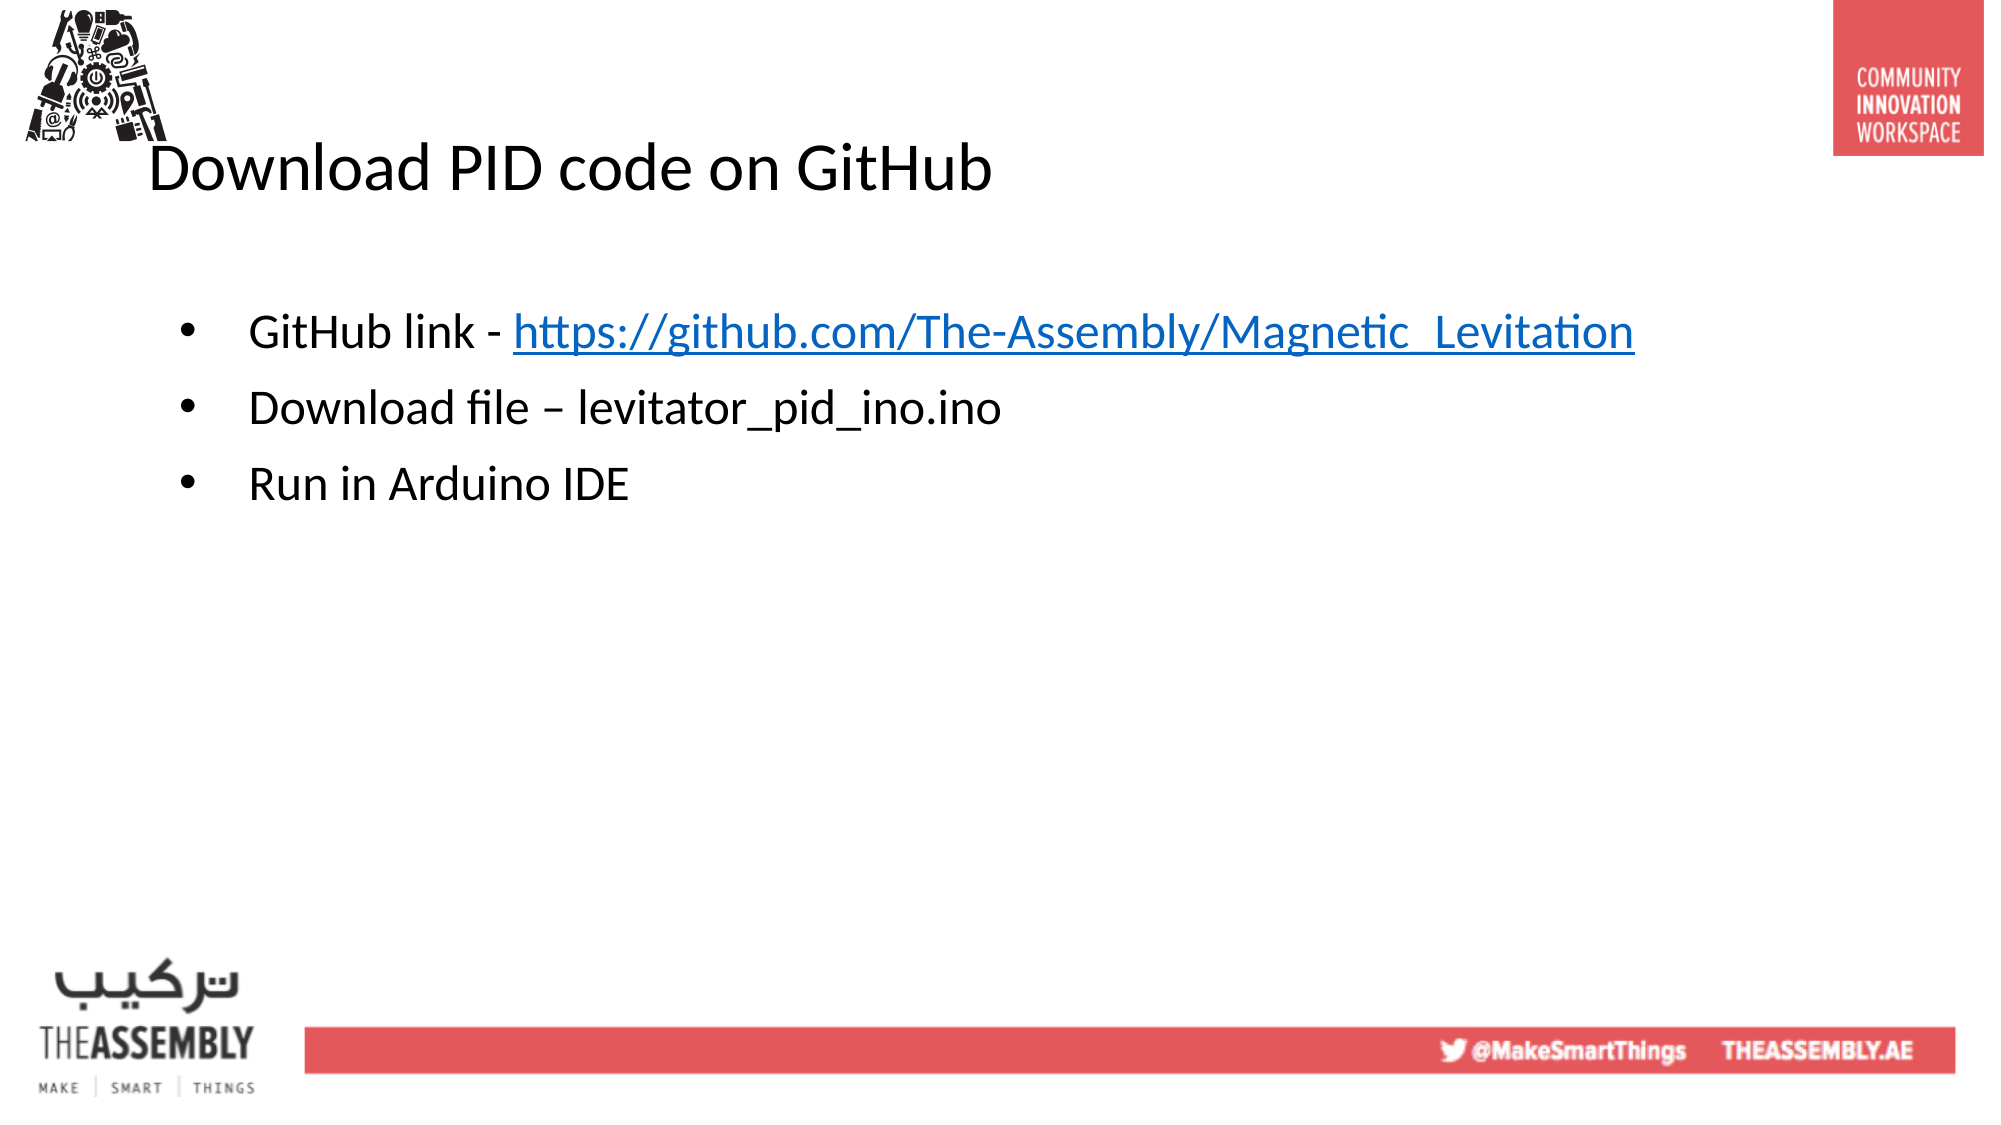

# Download PID code on GitHub
GitHub link - https://github.com/The-Assembly/Magnetic_Levitation
Download file – levitator_pid_ino.ino
Run in Arduino IDE